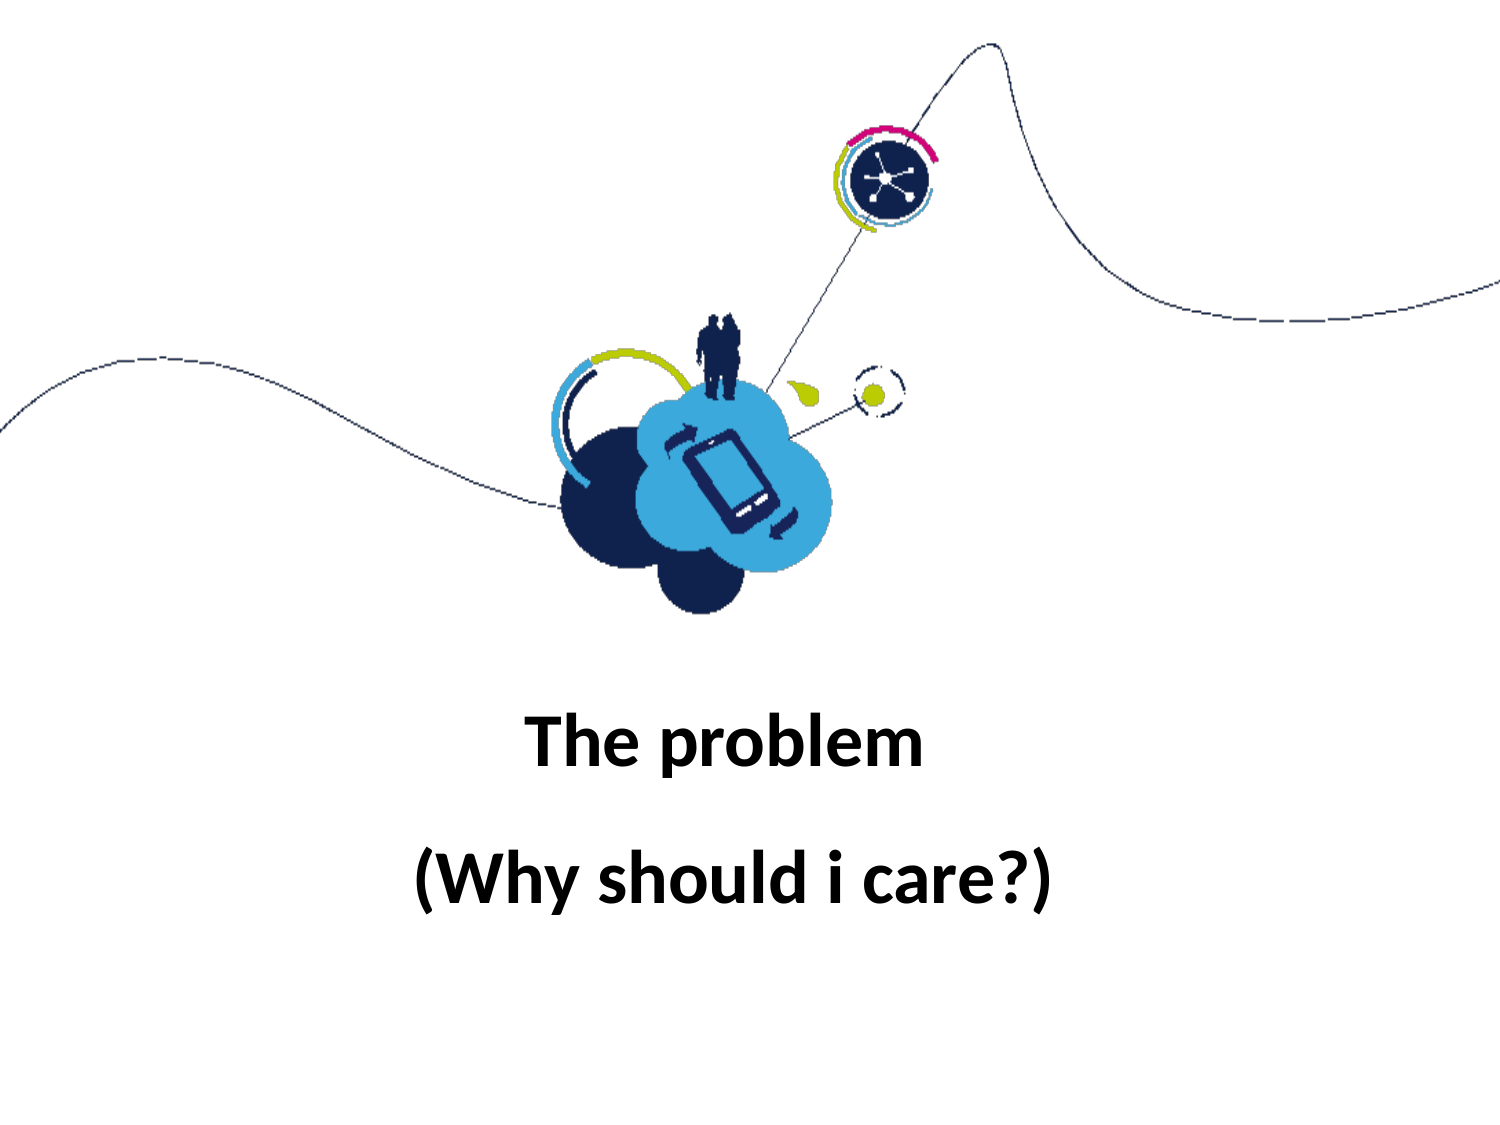

# The problem (Why should i care?)